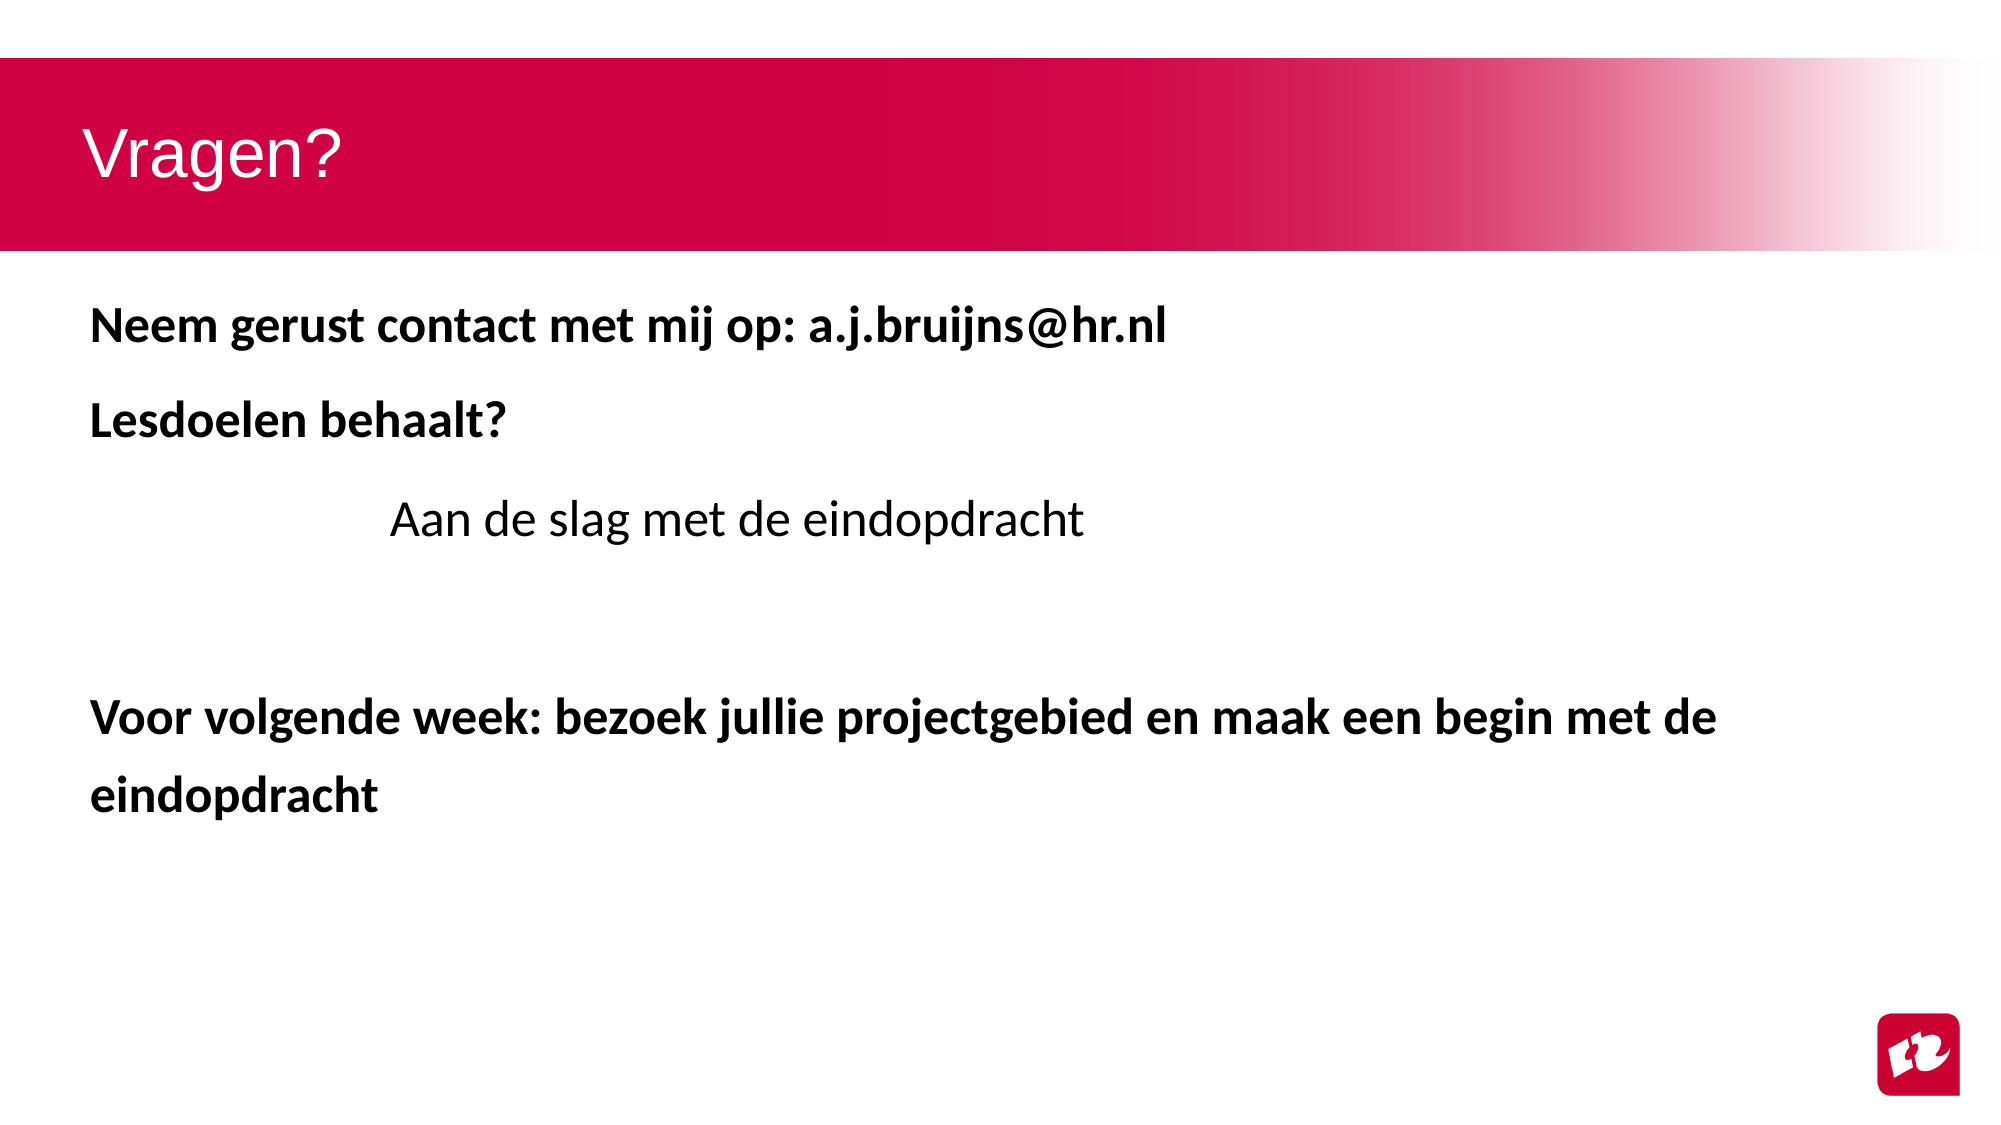

# Vragen?
Neem gerust contact met mij op: a.j.bruijns@hr.nl
Lesdoelen behaalt?
		Aan de slag met de eindopdracht

Voor volgende week: bezoek jullie projectgebied en maak een begin met de eindopdracht